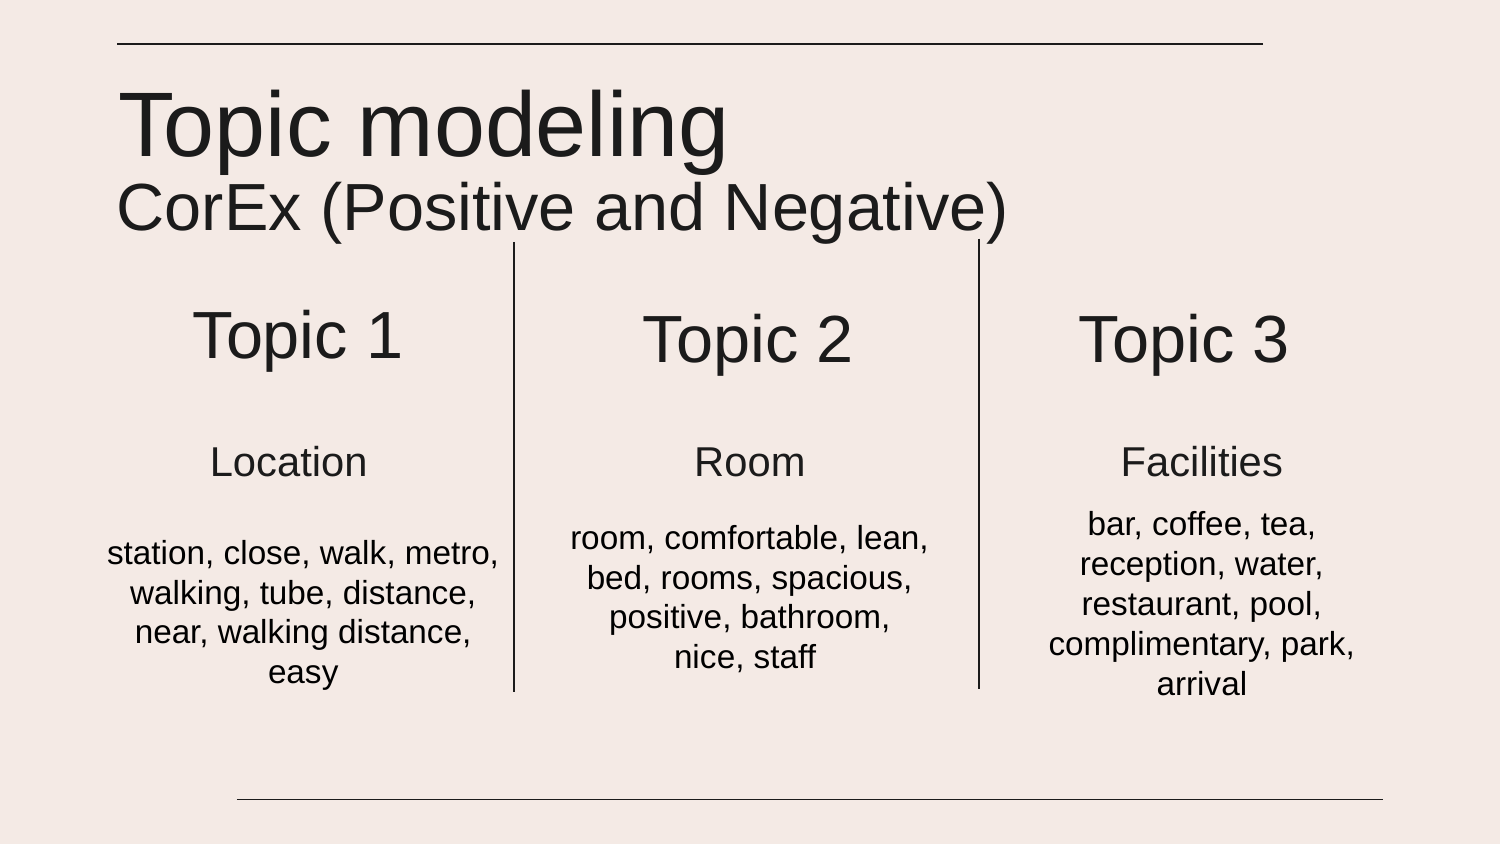

Topic modeling
CorEx (Positive and Negative)
# Topic 1
Topic 2
Topic 3
Location
Room
Facilities
station, close, walk, metro, walking, tube, distance, near, walking distance, easy
room, comfortable, lean, bed, rooms, spacious, positive, bathroom, nice, staff
bar, coffee, tea, reception, water, restaurant, pool, complimentary, park, arrival